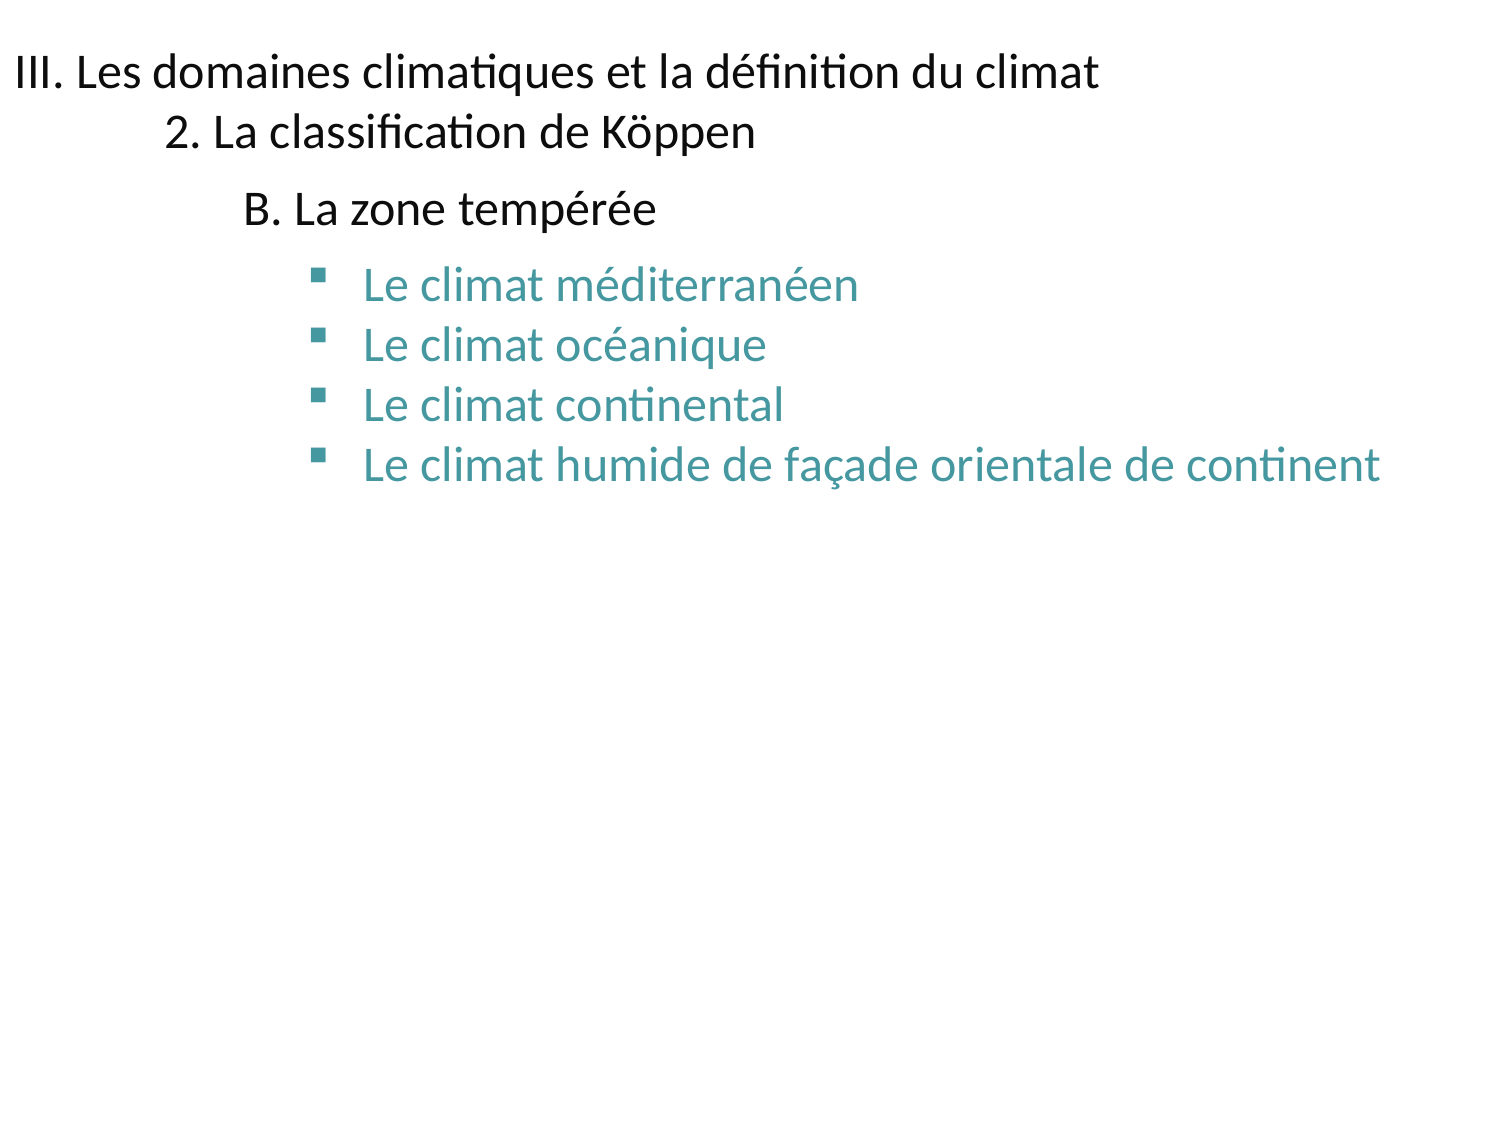

III. Les domaines climatiques et la définition du climat
	2. La classification de Köppen
B. La zone tempérée
Le climat méditerranéen
Le climat océanique
Le climat continental
Le climat humide de façade orientale de continent